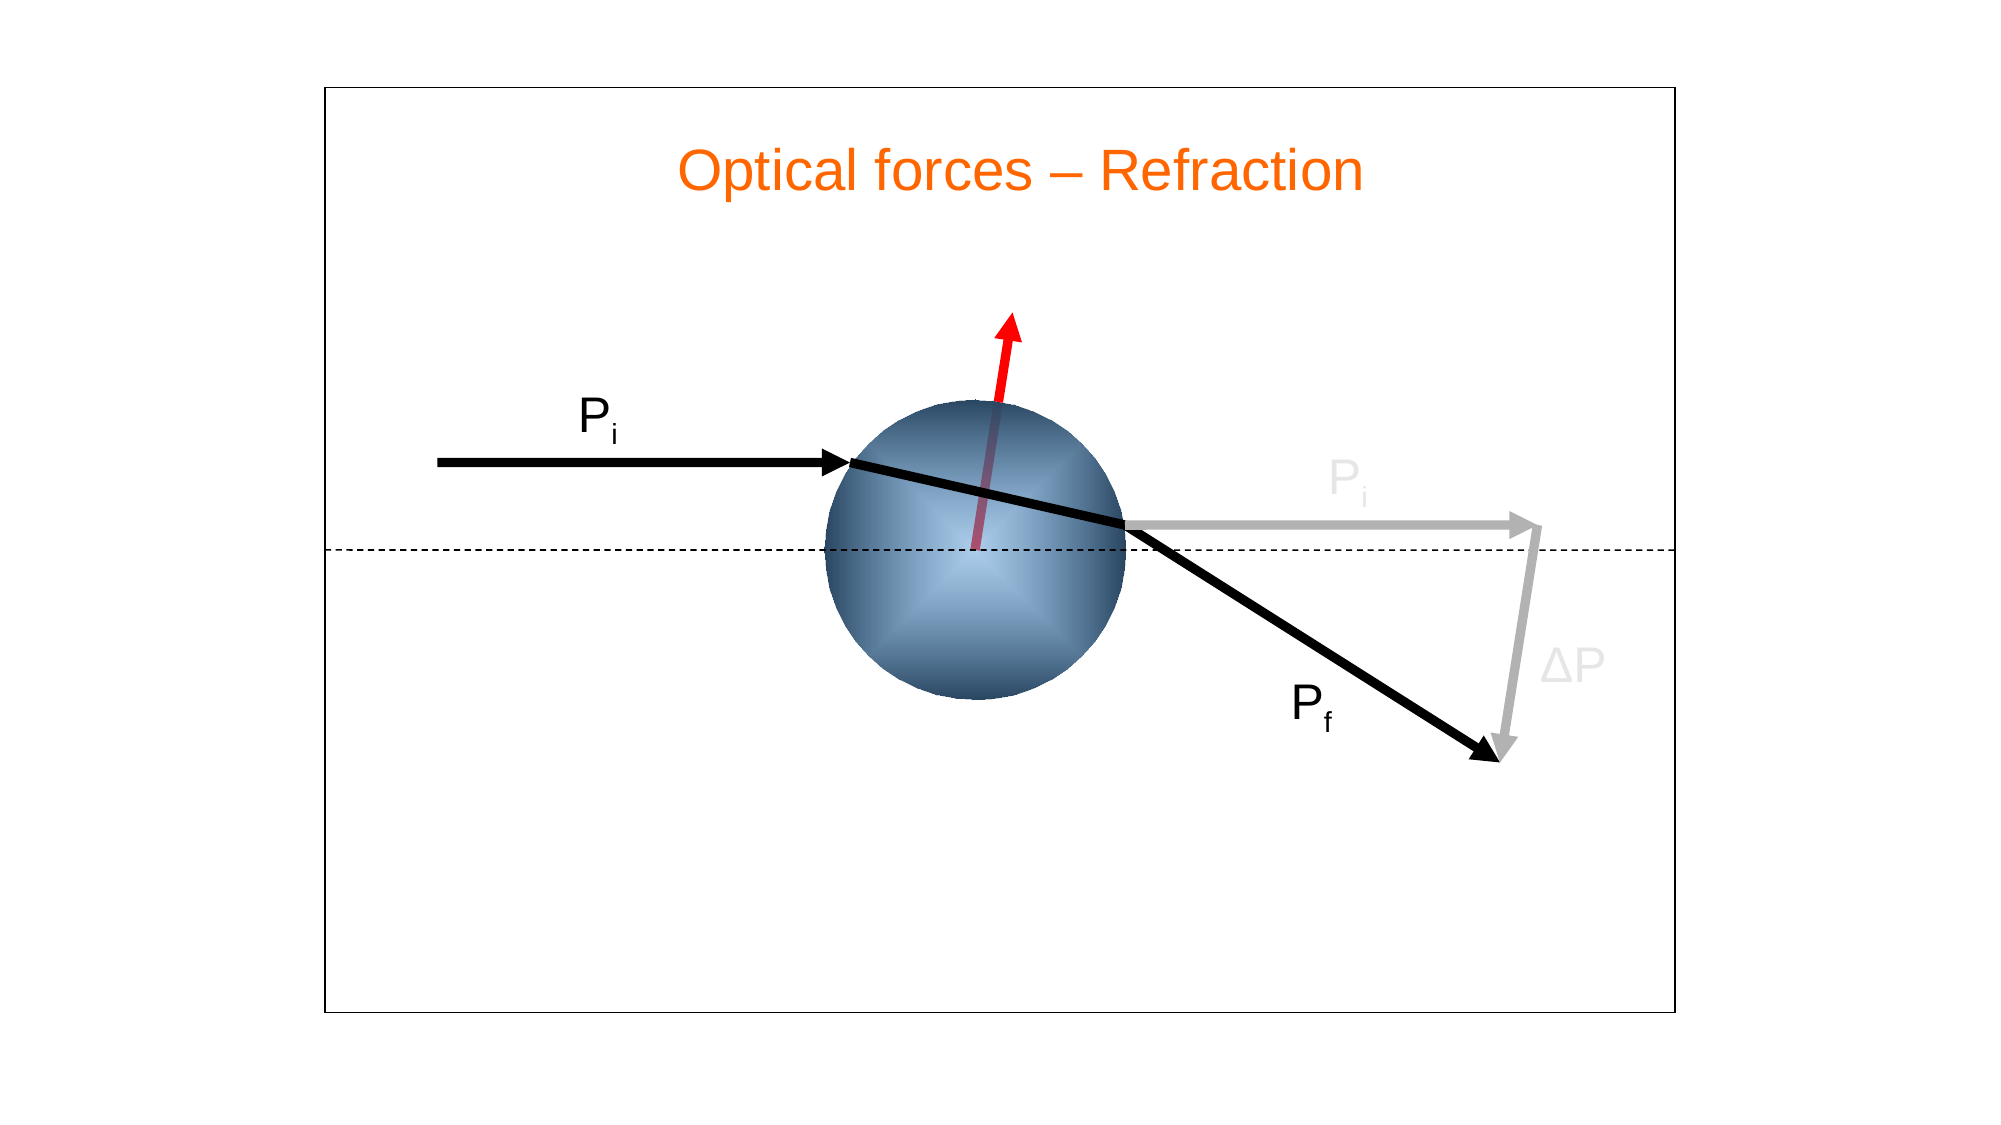

Optical forces – Refraction

Pi

Pi

ΔP

Pf